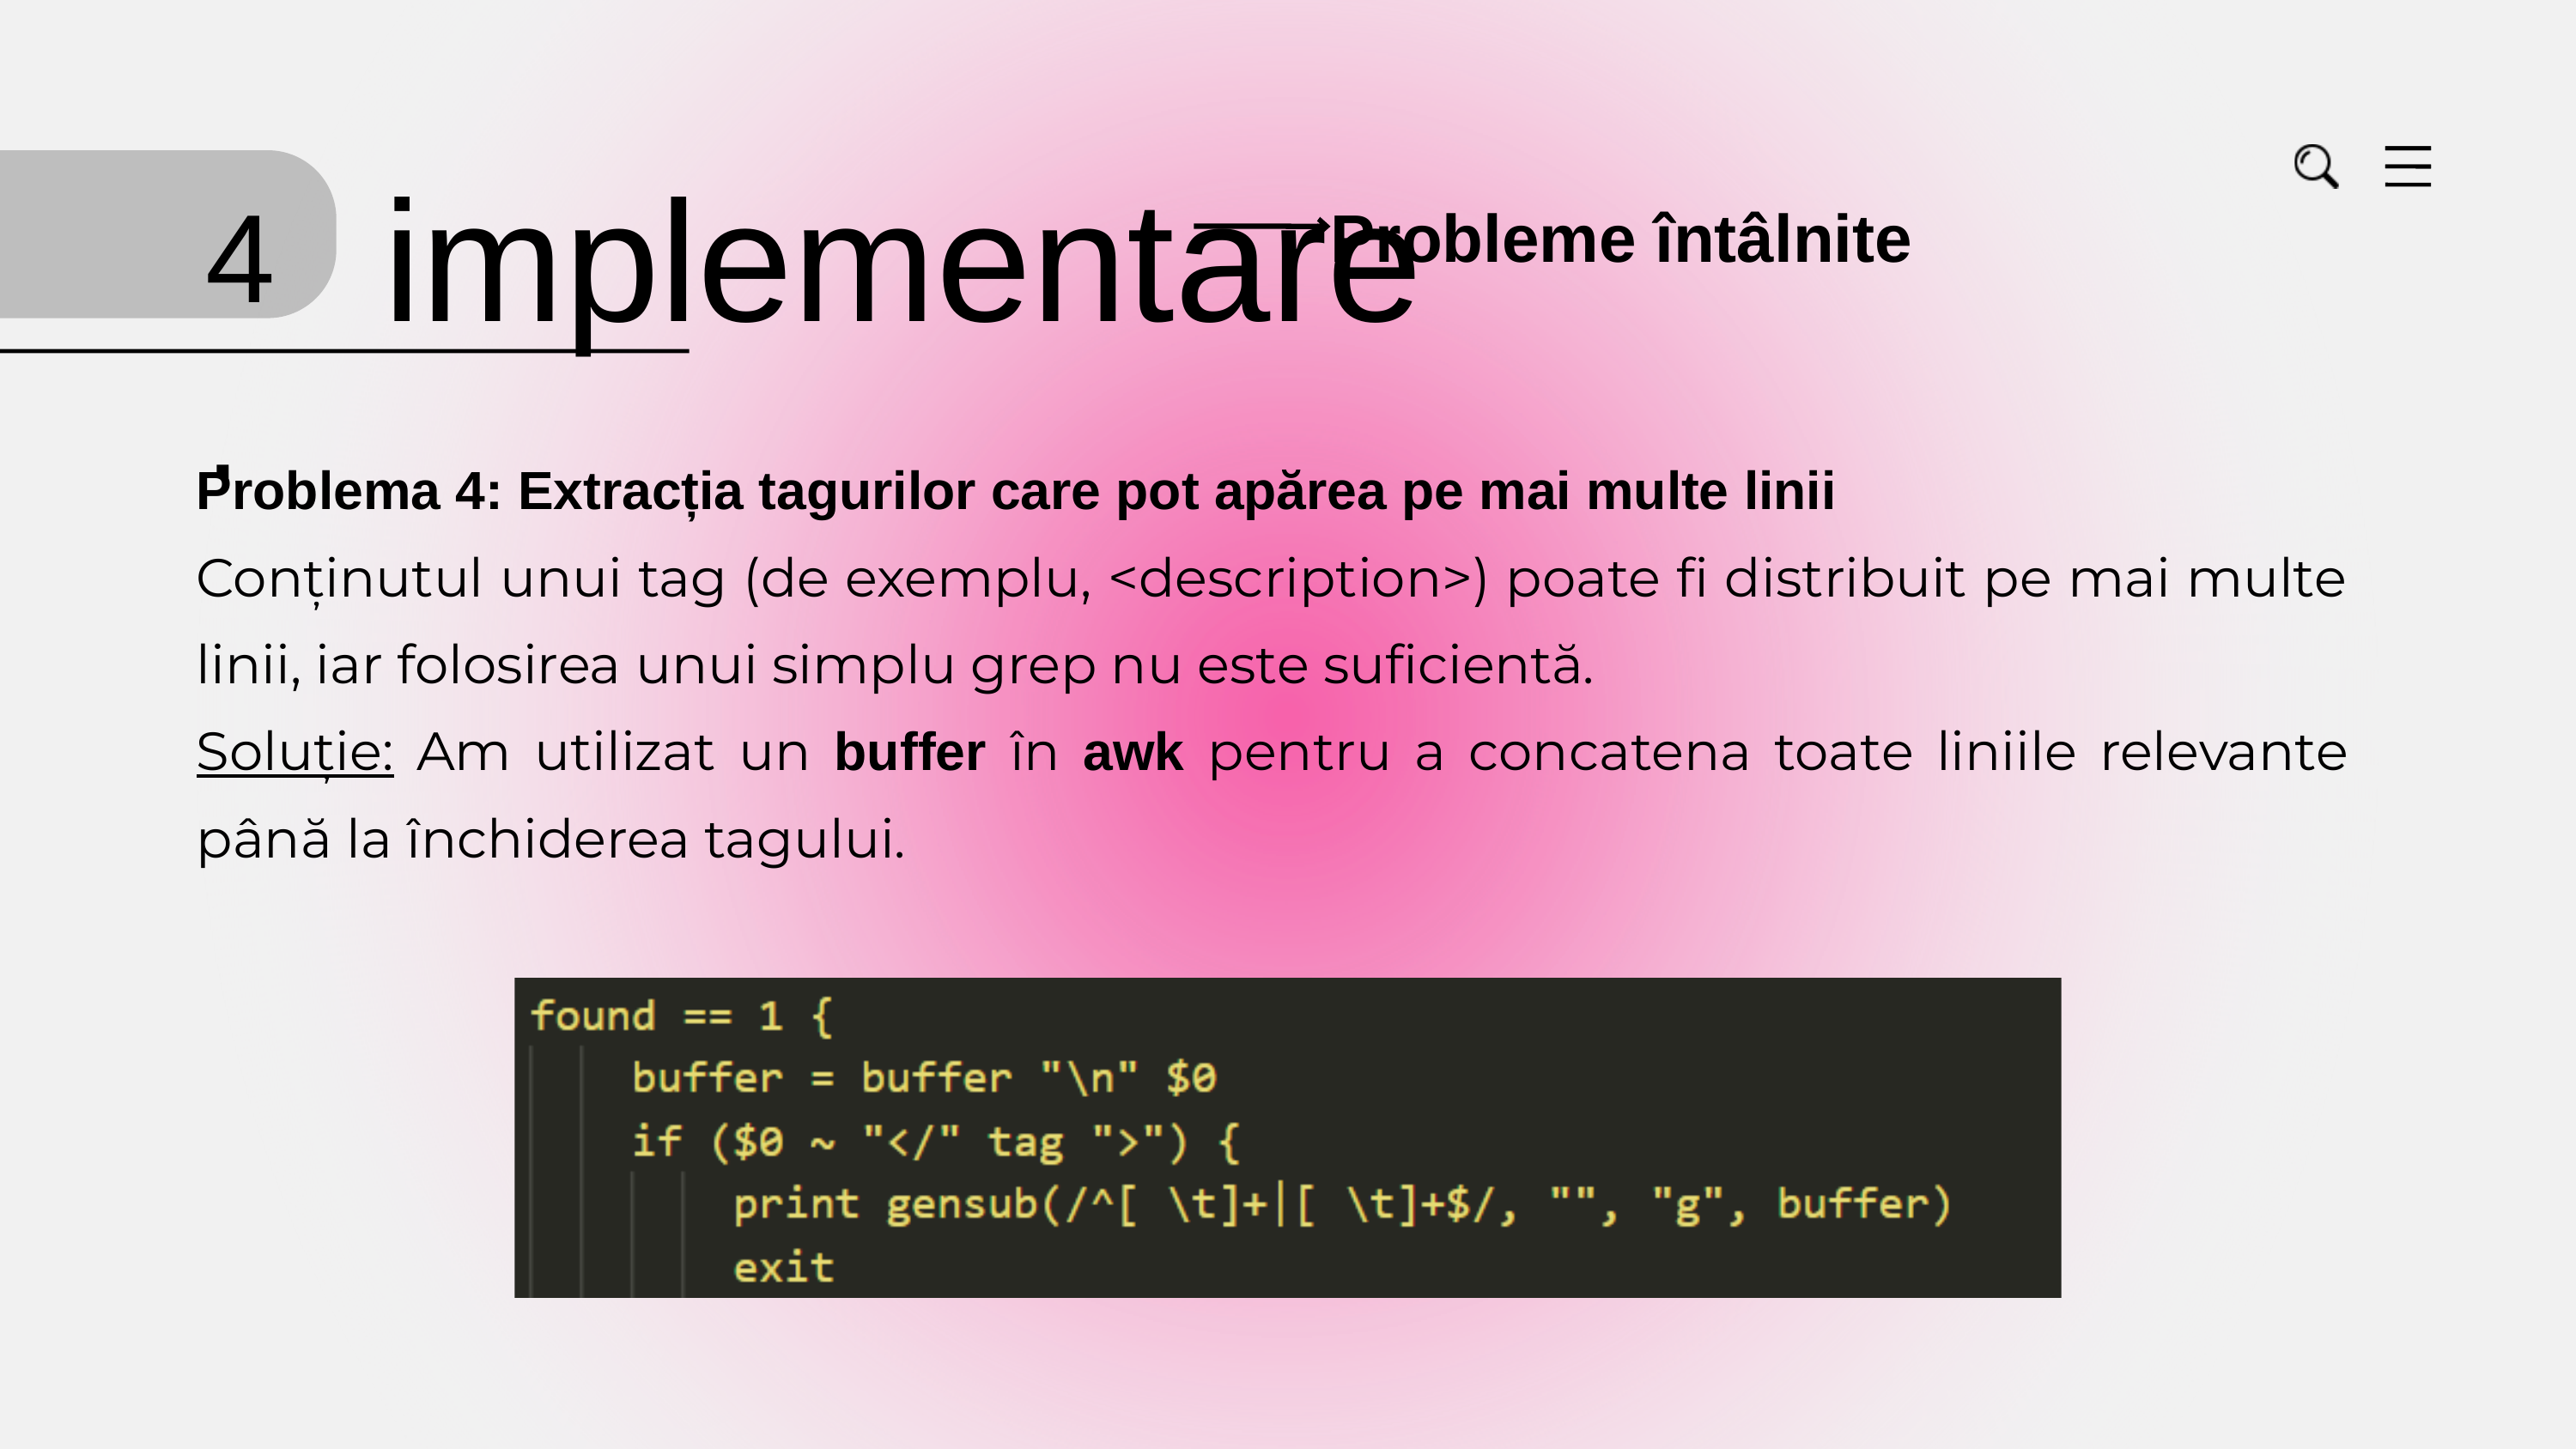

implementare

4.

Probleme întâlnite

Problema 4: Extracția tagurilor care pot apărea pe mai multe linii
Conținutul unui tag (de exemplu, <description>) poate fi distribuit pe mai multe linii, iar folosirea unui simplu grep nu este suficientă.
Soluție: Am utilizat un buffer în awk pentru a concatena toate liniile relevante până la închiderea tagului.